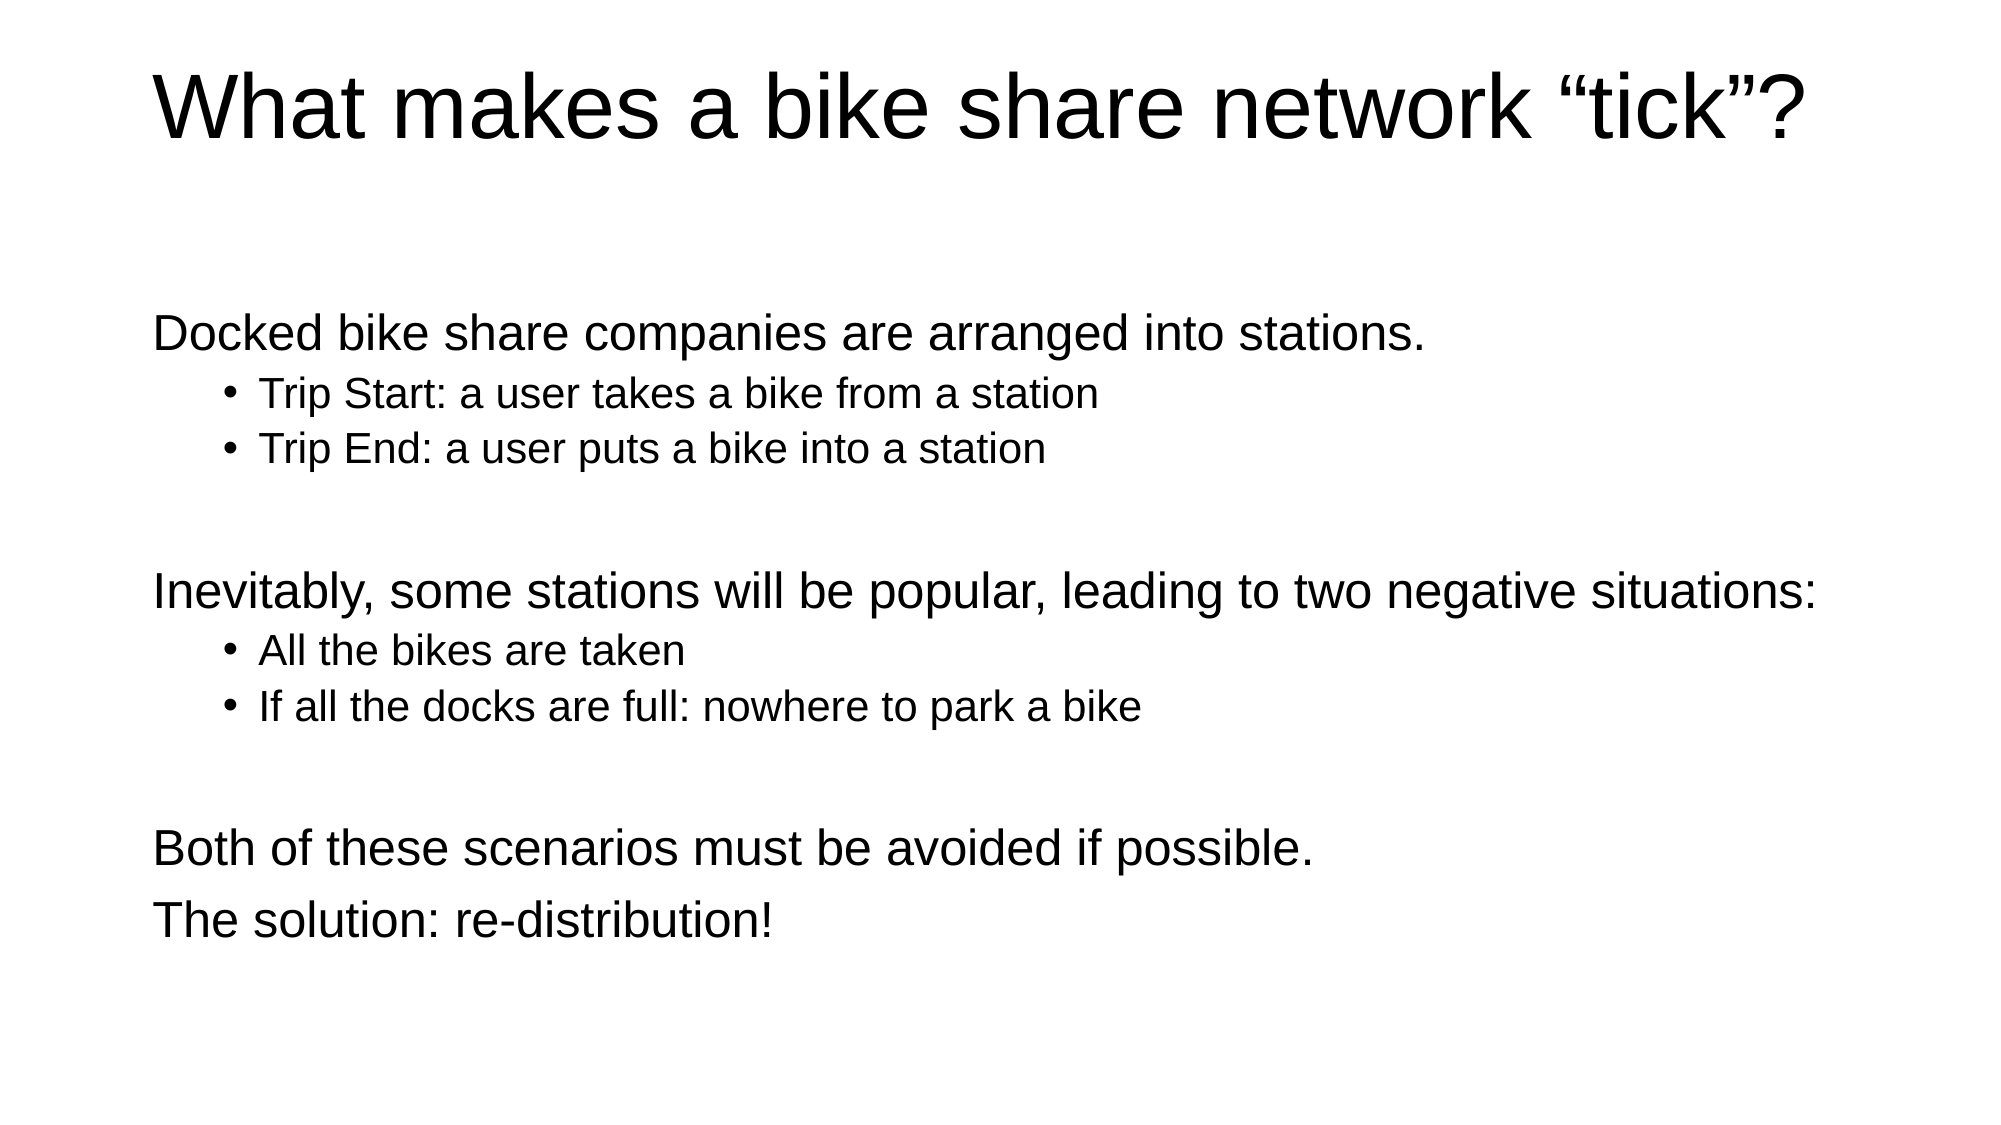

# What makes a bike share network “tick”?
Docked bike share companies are arranged into stations.
Trip Start: a user takes a bike from a station
Trip End: a user puts a bike into a station

Inevitably, some stations will be popular, leading to two negative situations:
All the bikes are taken
If all the docks are full: nowhere to park a bike

Both of these scenarios must be avoided if possible.
The solution: re-distribution!